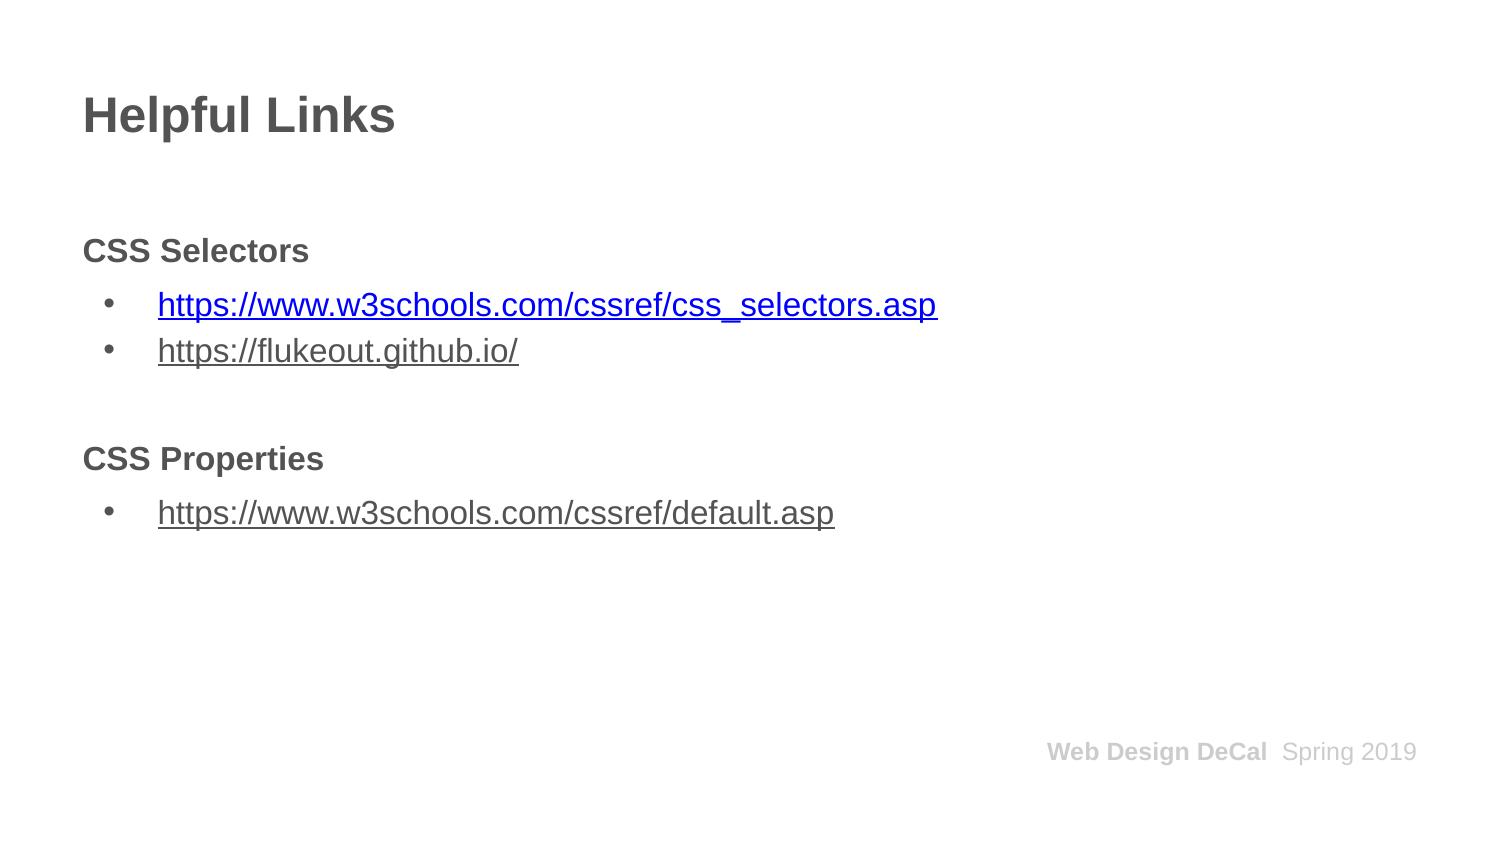

# Helpful Links
CSS Selectors
https://www.w3schools.com/cssref/css_selectors.asp
https://flukeout.github.io/

CSS Properties
https://www.w3schools.com/cssref/default.asp